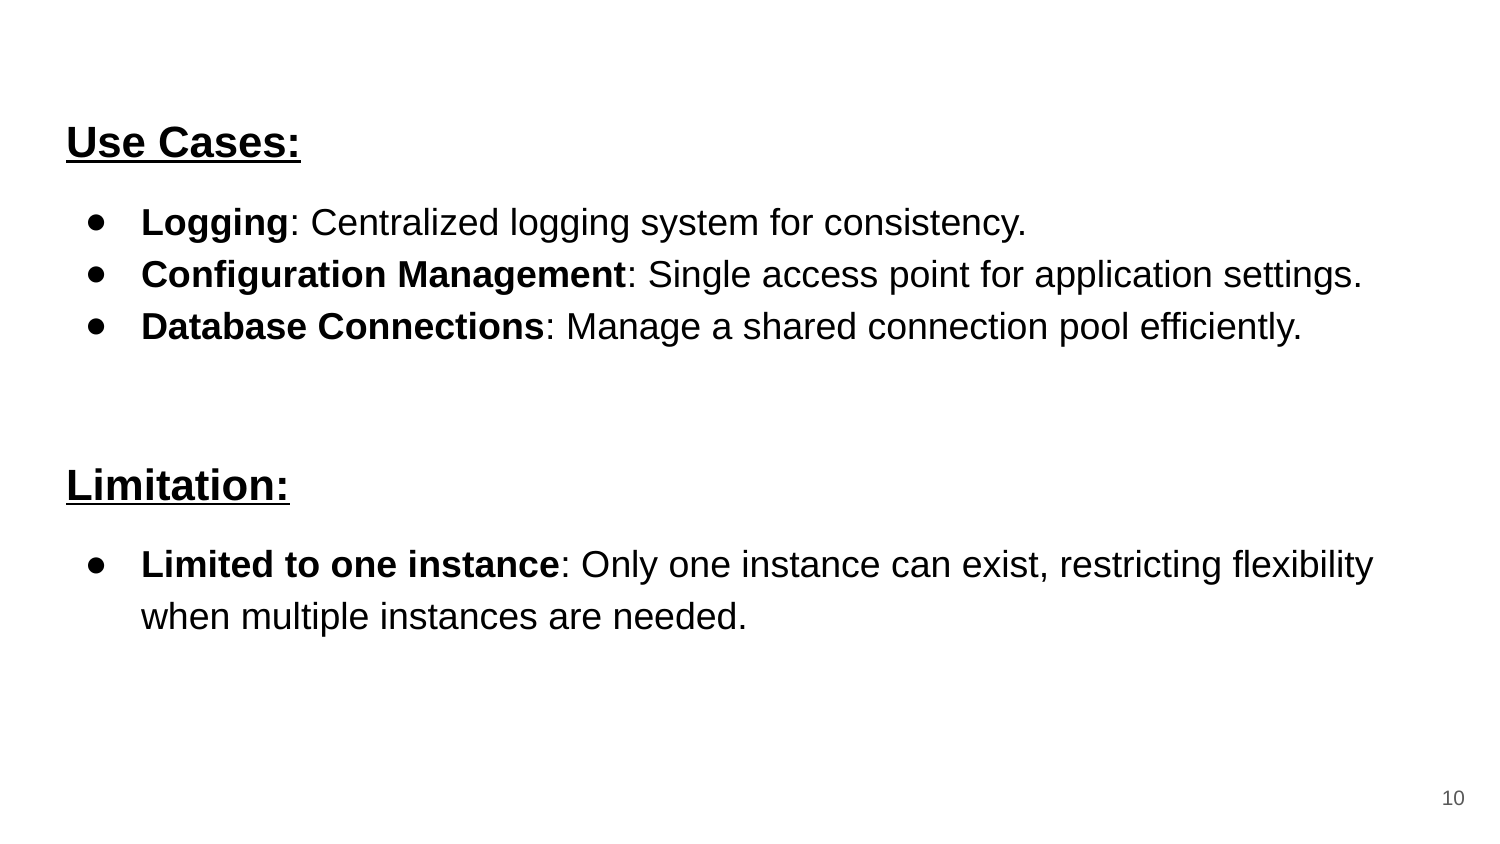

Use Cases:
Logging: Centralized logging system for consistency.
Configuration Management: Single access point for application settings.
Database Connections: Manage a shared connection pool efficiently.

Limitation:
Limited to one instance: Only one instance can exist, restricting flexibility when multiple instances are needed.

10